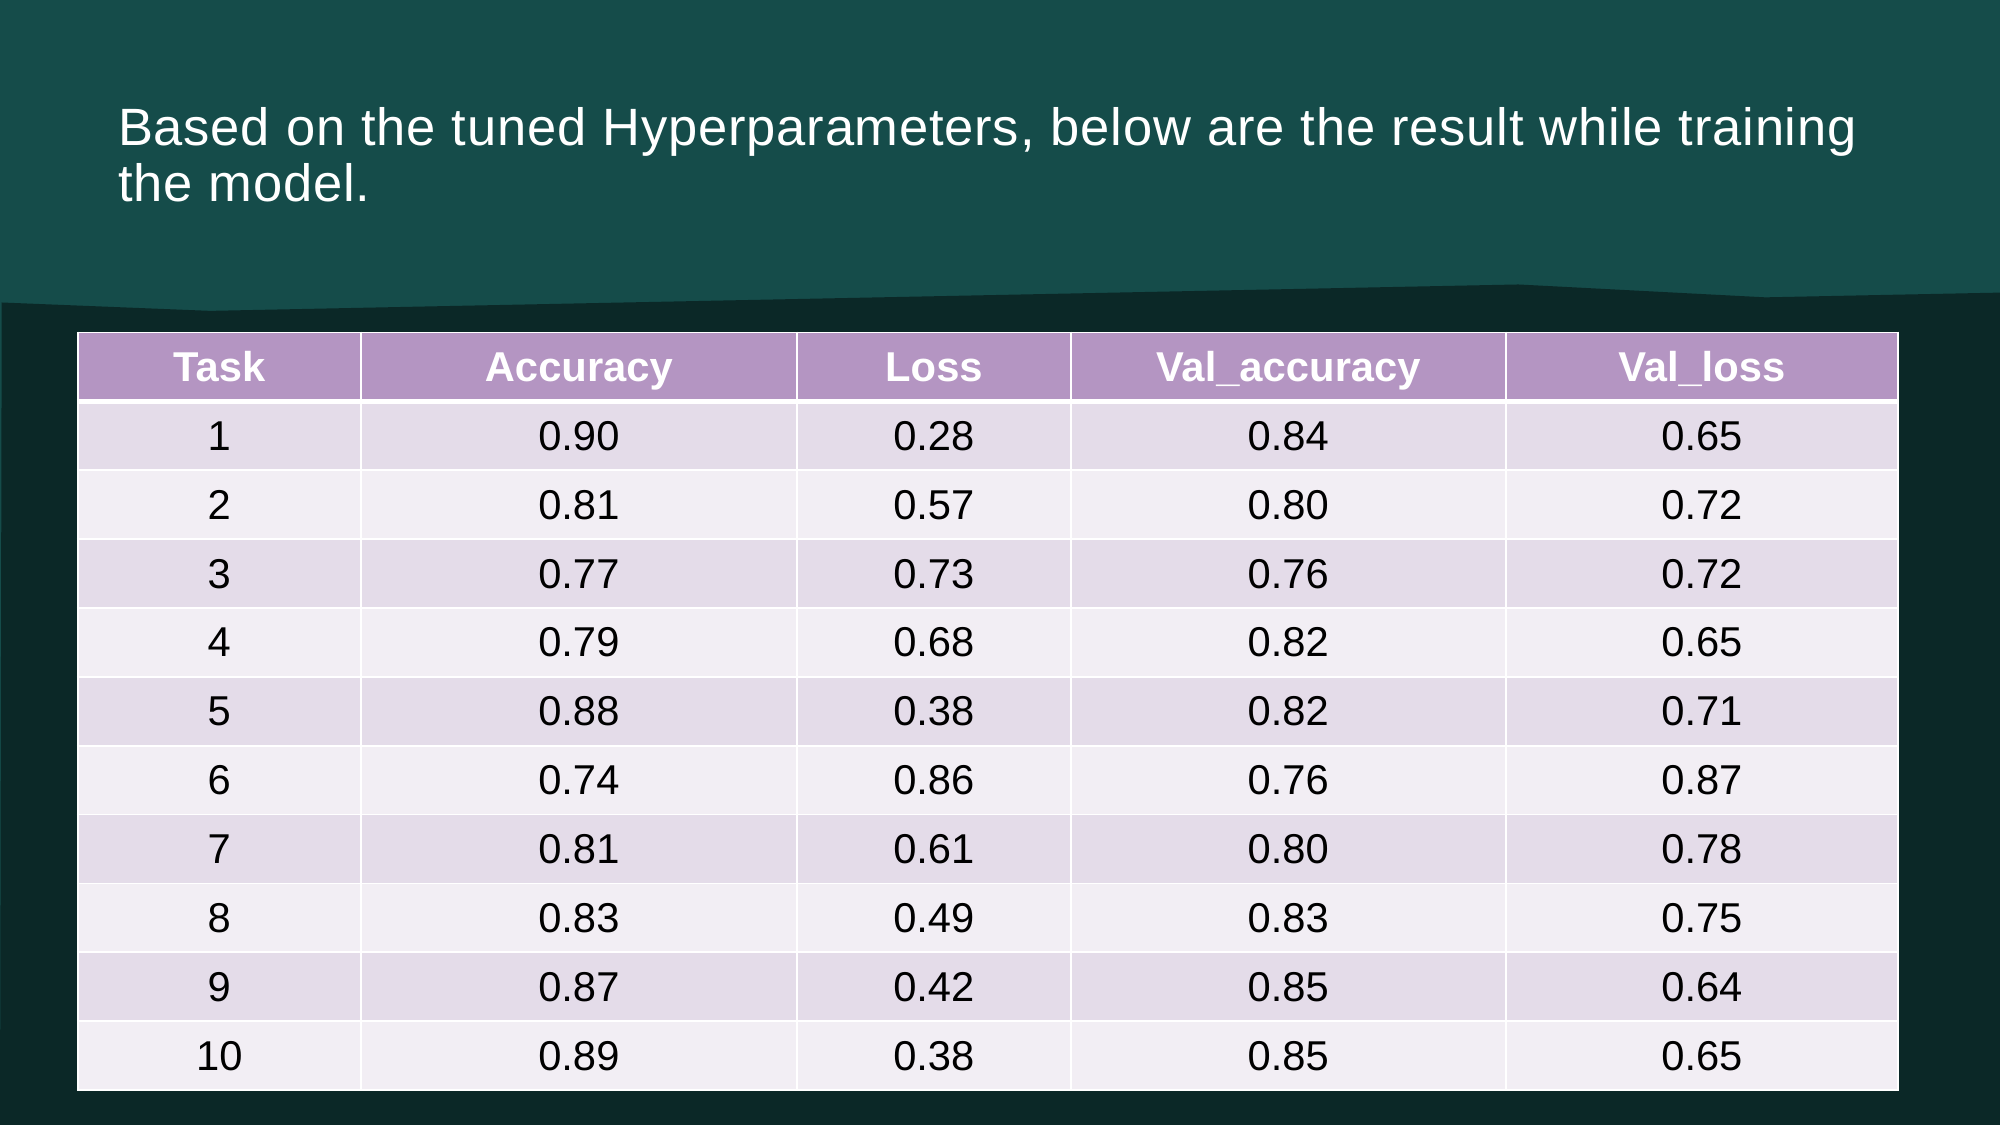

# Based on the tuned Hyperparameters, below are the result while training the model.

| Task | Accuracy | Loss | Val\_accuracy | Val\_loss |
| --- | --- | --- | --- | --- |
| 1 | 0.90 | 0.28 | 0.84 | 0.65 |
| 2 | 0.81 | 0.57 | 0.80 | 0.72 |
| 3 | 0.77 | 0.73 | 0.76 | 0.72 |
| 4 | 0.79 | 0.68 | 0.82 | 0.65 |
| 5 | 0.88 | 0.38 | 0.82 | 0.71 |
| 6 | 0.74 | 0.86 | 0.76 | 0.87 |
| 7 | 0.81 | 0.61 | 0.80 | 0.78 |
| 8 | 0.83 | 0.49 | 0.83 | 0.75 |
| 9 | 0.87 | 0.42 | 0.85 | 0.64 |
| 10 | 0.89 | 0.38 | 0.85 | 0.65 |